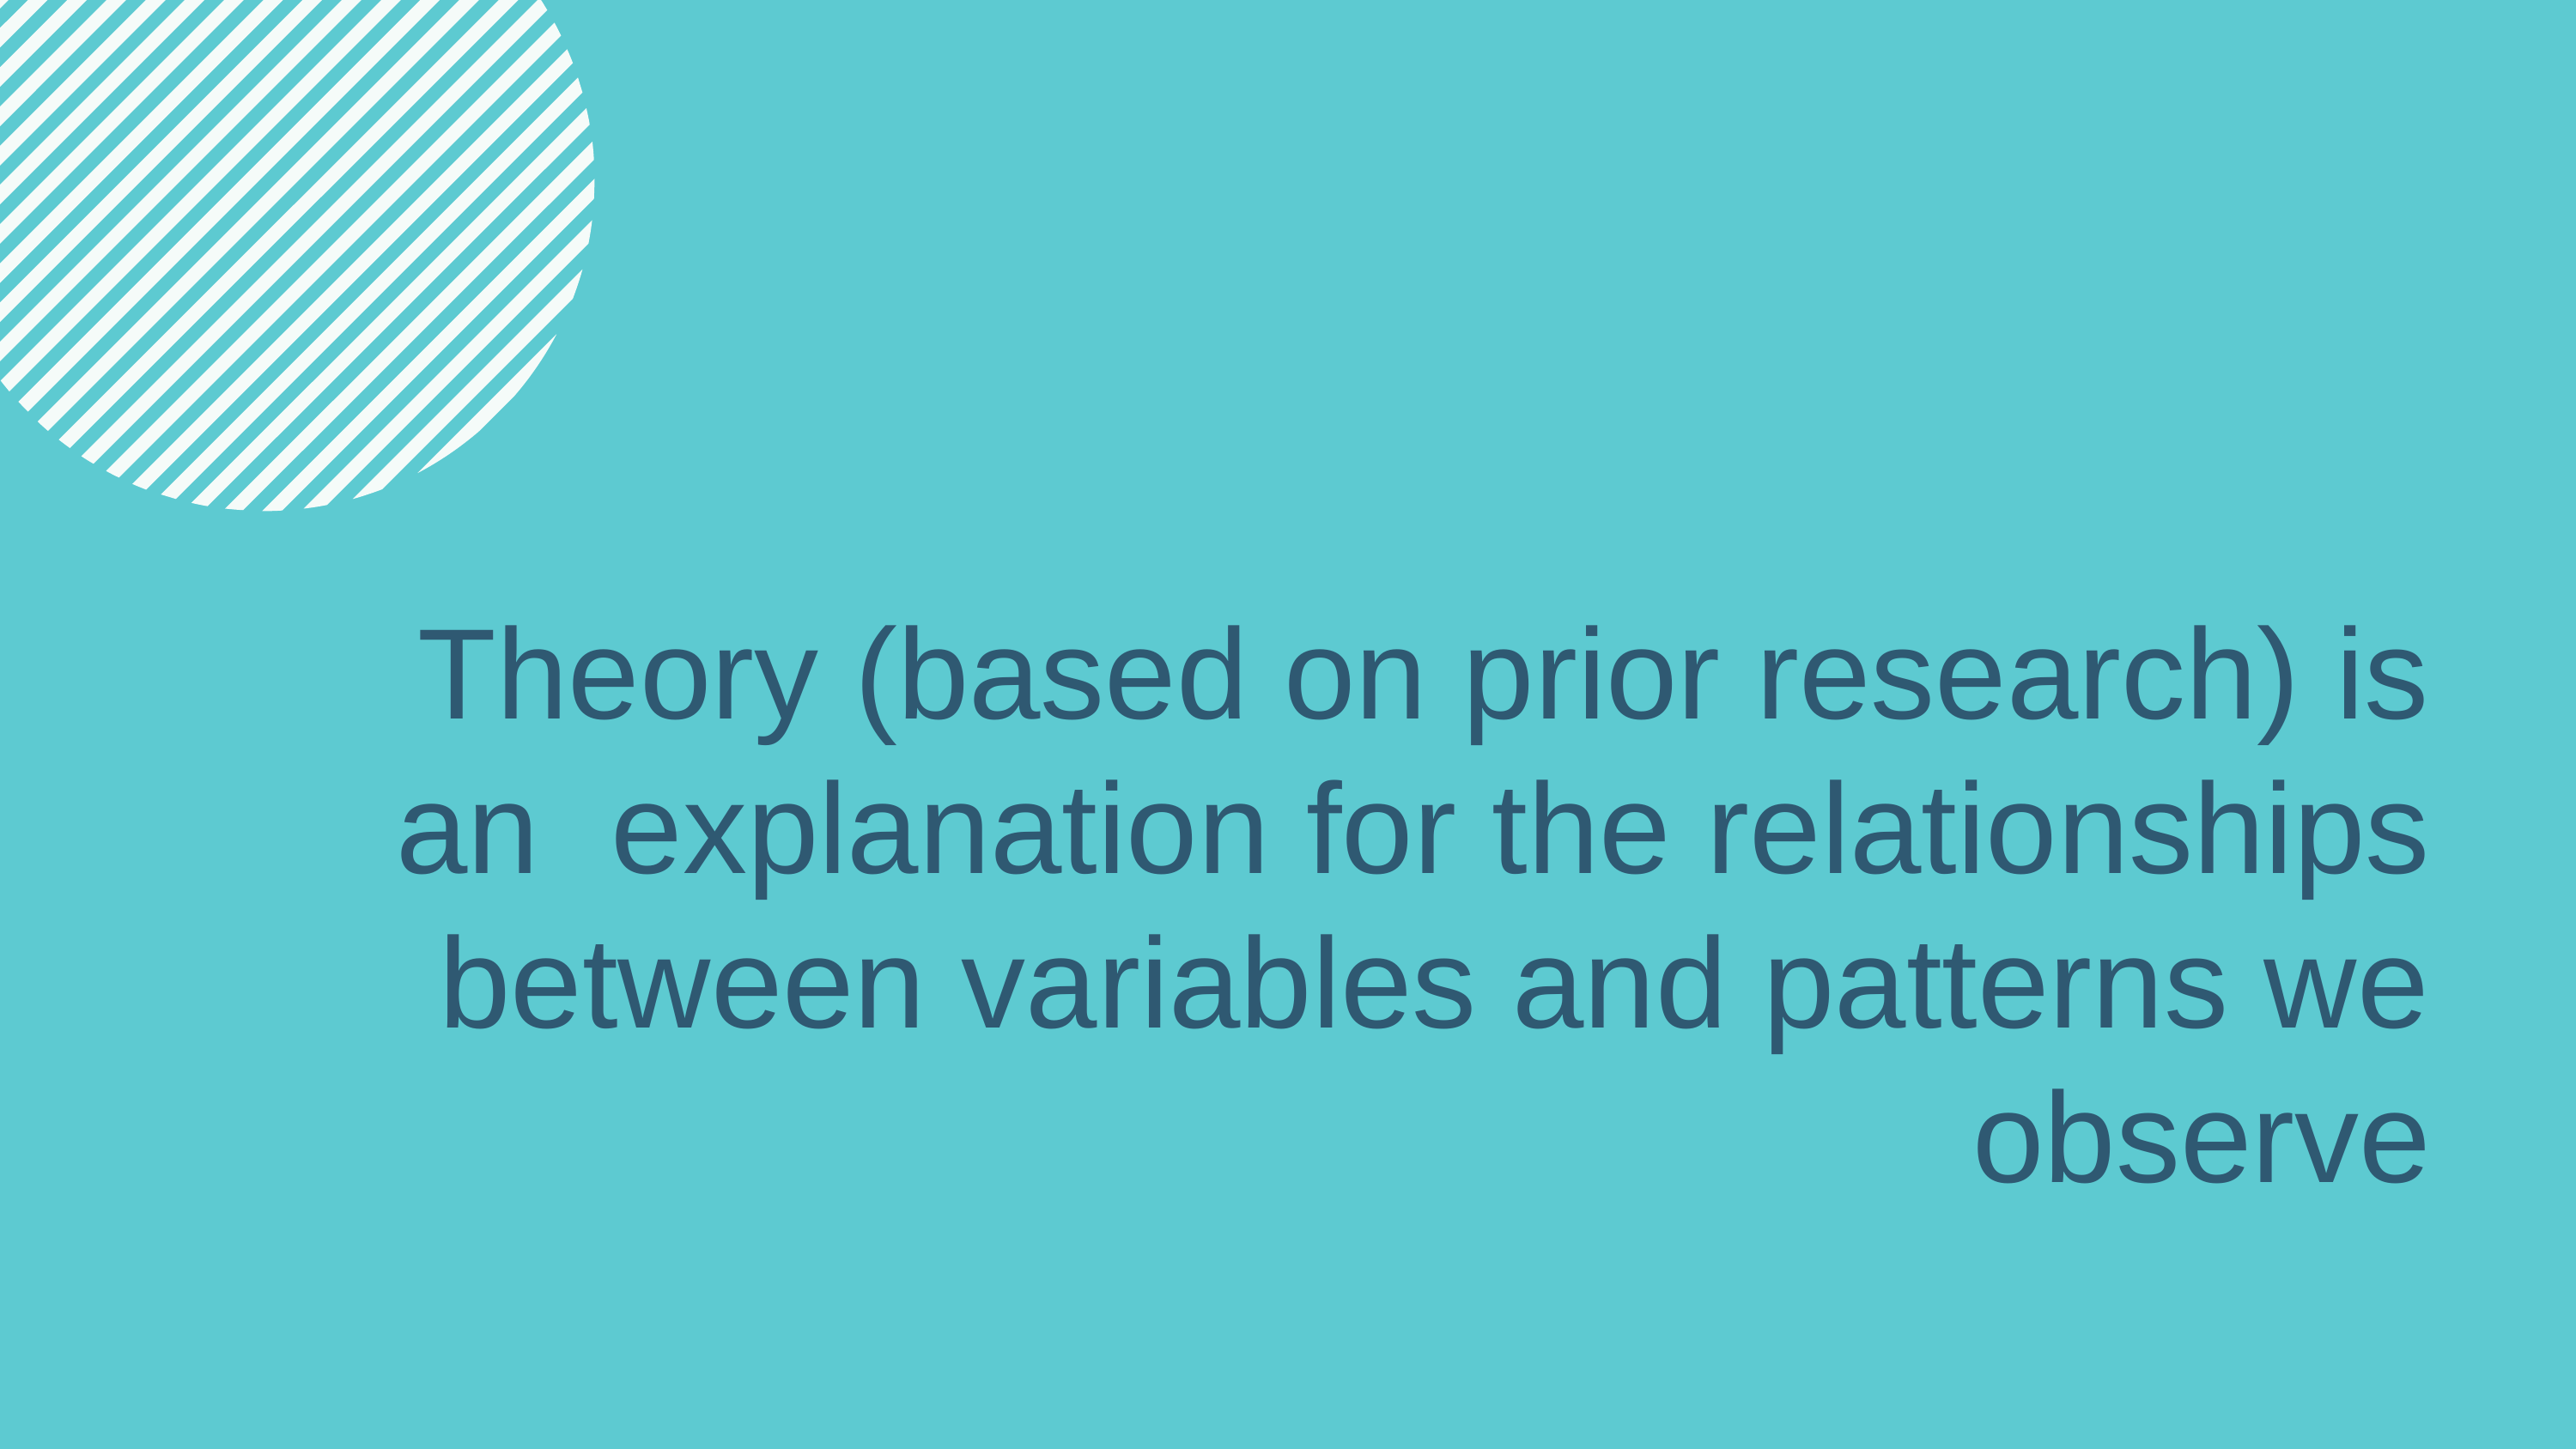

Theory (based on prior research) is an  explanation for the relationships between variables and patterns we observe